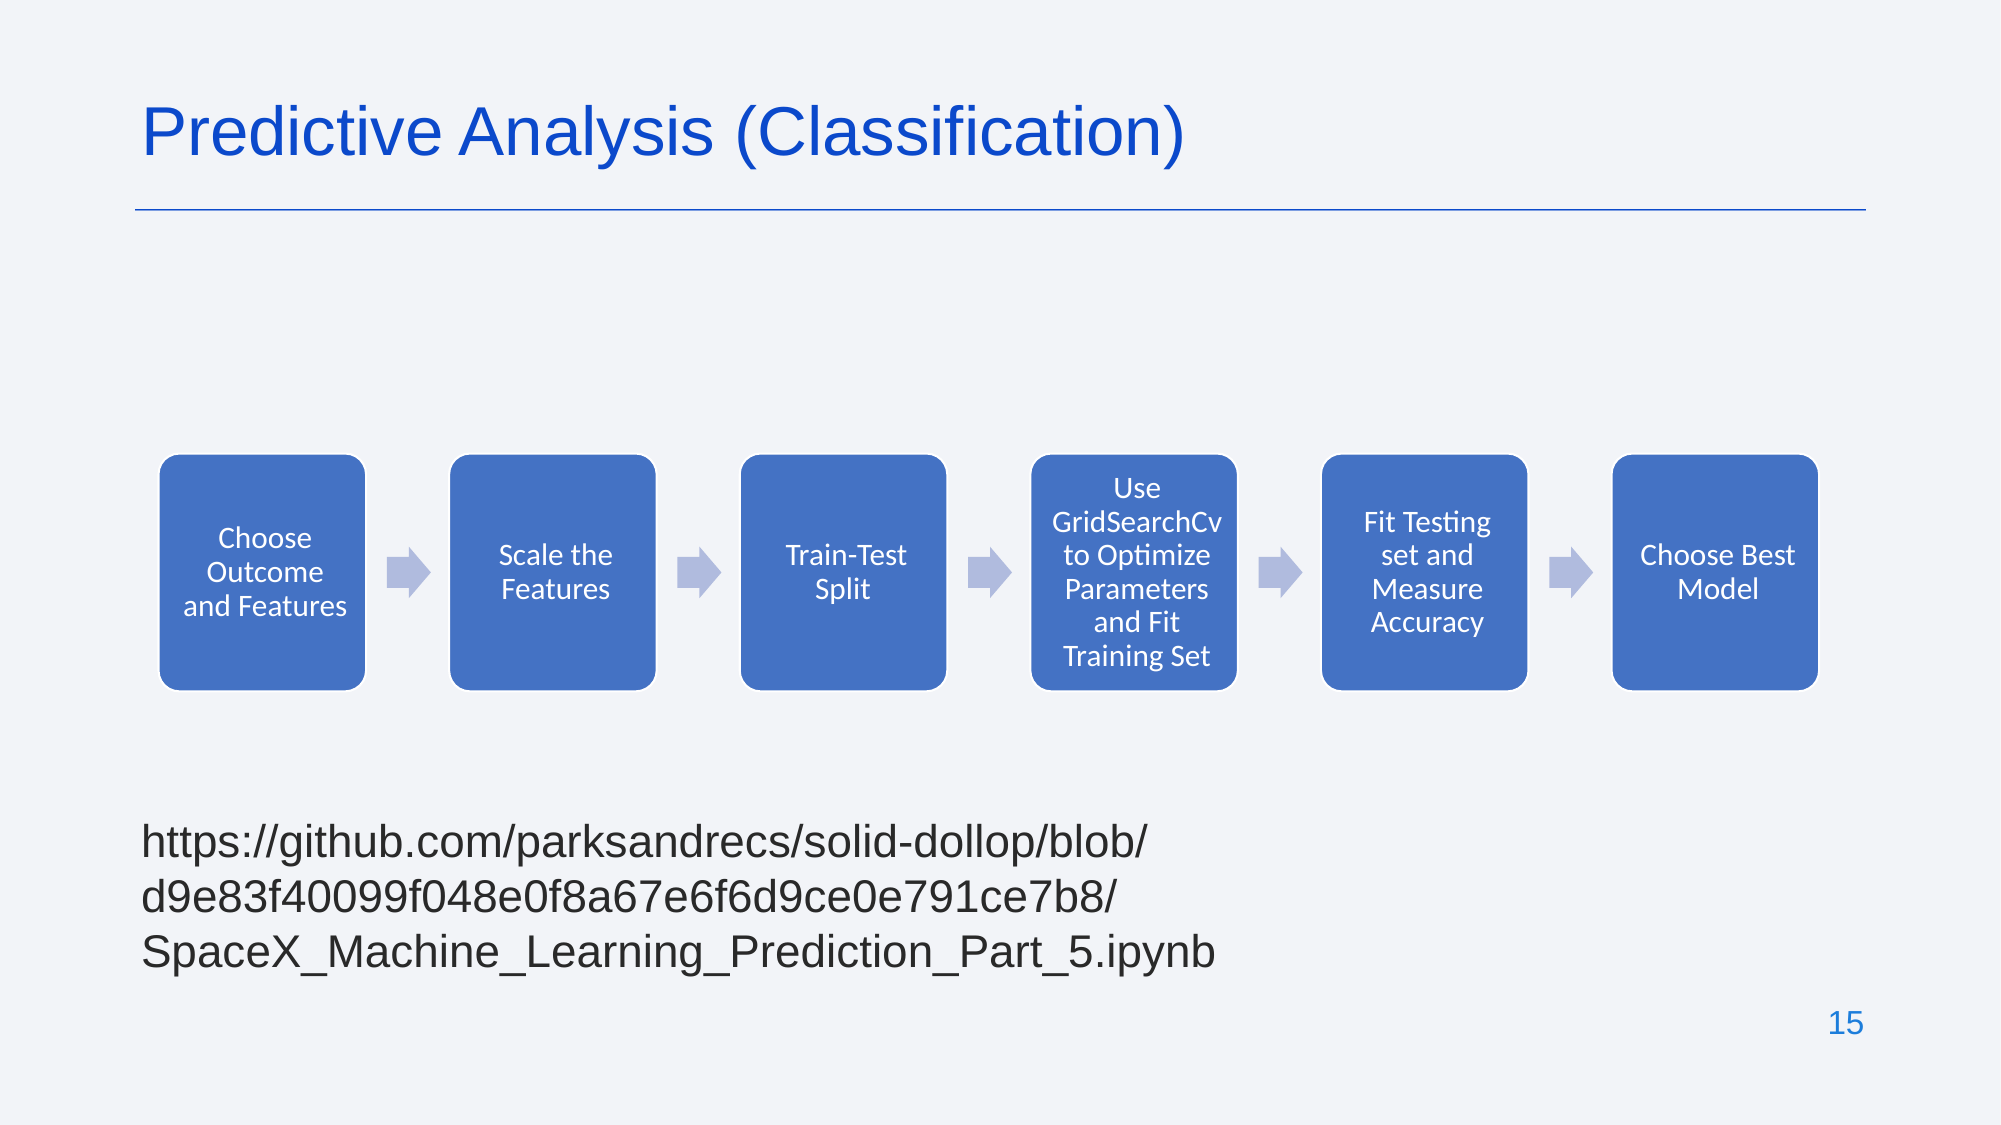

Predictive Analysis (Classification)
Choose Outcome and Features

Scale the Features

Train-Test Split

Use GridSearchCv to Optimize Parameters and Fit Training Set

Fit Testing set and Measure Accuracy

Choose Best Model

https://github.com/parksandrecs/solid-dollop/blob/d9e83f40099f048e0f8a67e6f6d9ce0e791ce7b8/SpaceX_Machine_Learning_Prediction_Part_5.ipynb
15